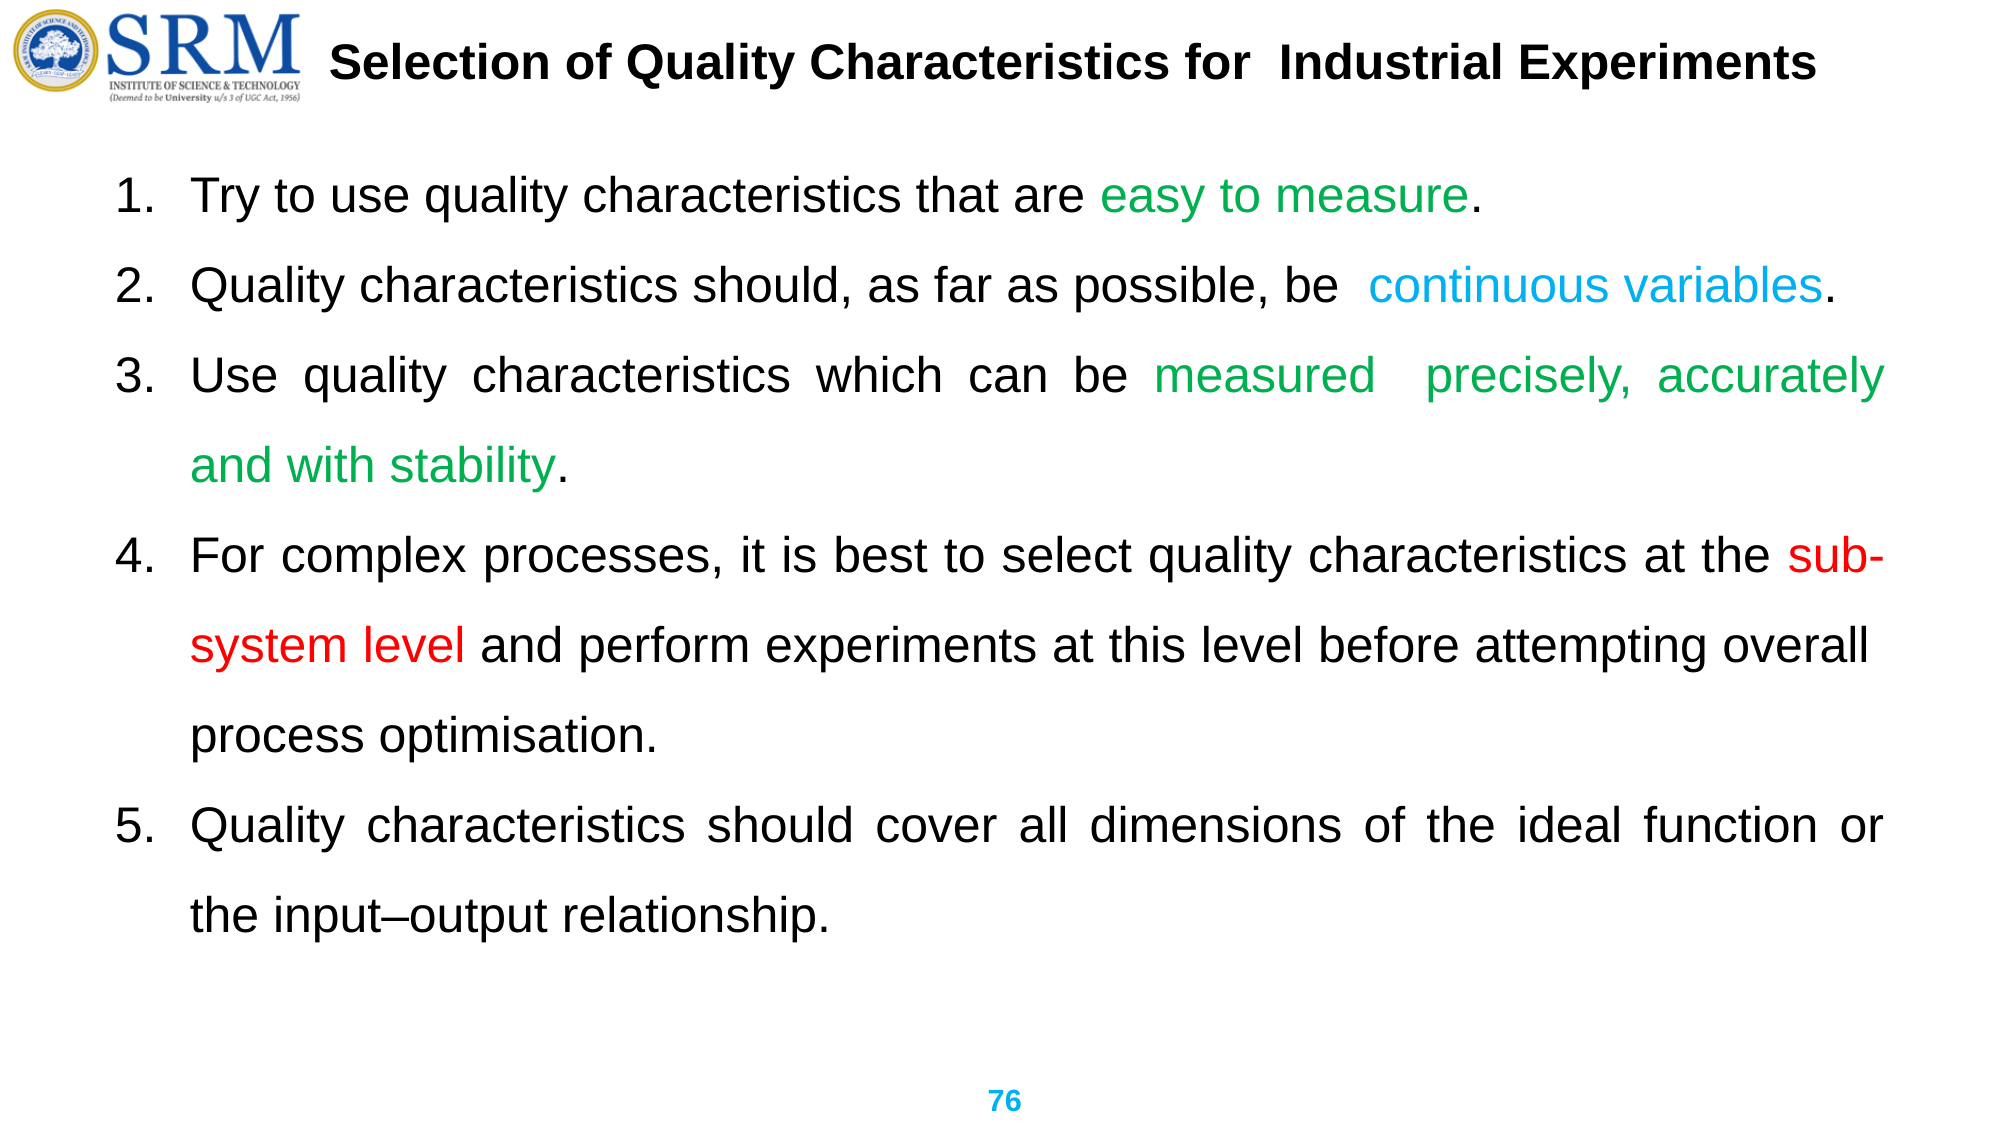

# Selection of Quality Characteristics for  Industrial Experiments
Try to use quality characteristics that are easy to measure.
Quality characteristics should, as far as possible, be  continuous variables.
Use quality characteristics which can be measured  precisely, accurately and with stability.
For complex processes, it is best to select quality characteristics at the sub-system level and perform experiments at this level before attempting overall  process optimisation.
Quality characteristics should cover all dimensions of the ideal function or the input–output relationship.
76